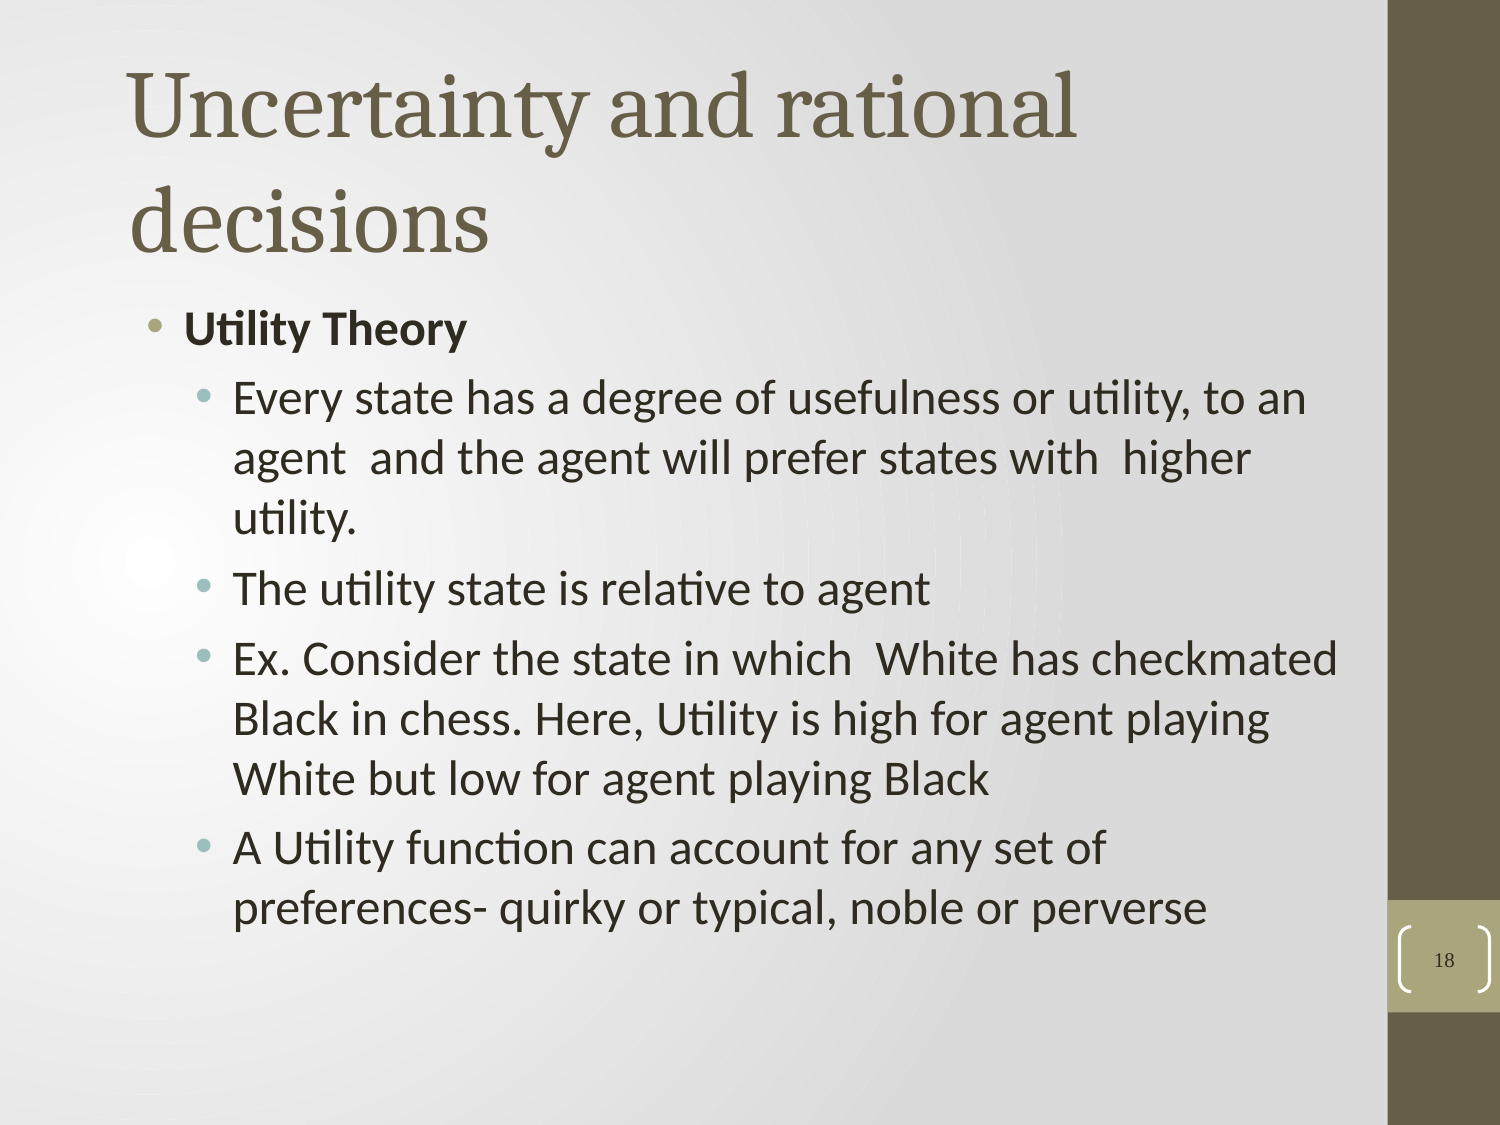

# Uncertainty and rational decisions
Utility Theory
Every state has a degree of usefulness or utility, to an agent  and the agent will prefer states with  higher utility.
The utility state is relative to agent
Ex. Consider the state in which  White has checkmated Black in chess. Here, Utility is high for agent playing White but low for agent playing Black
A Utility function can account for any set of preferences- quirky or typical, noble or perverse

18